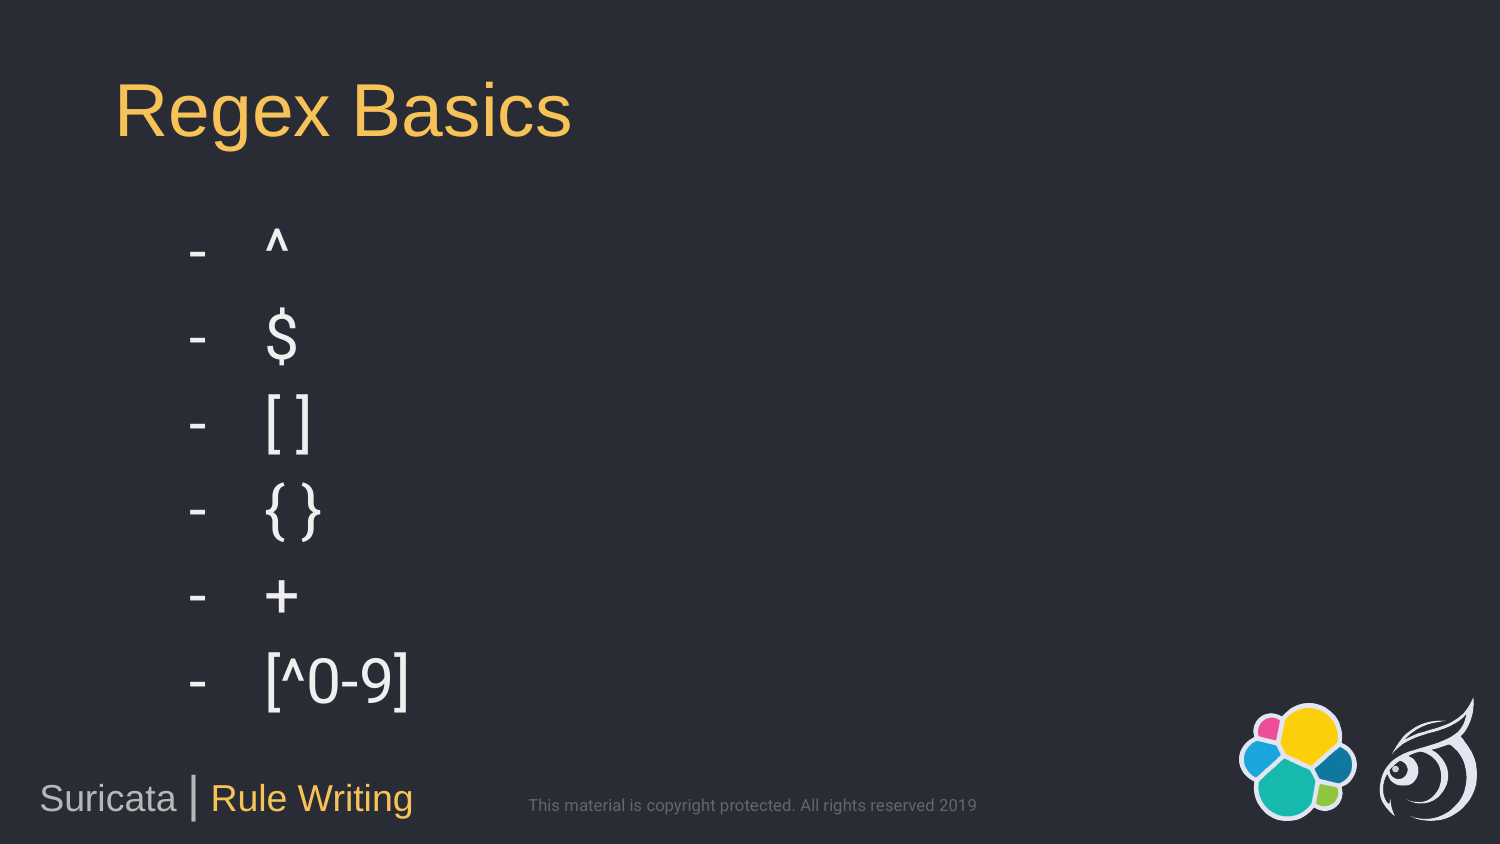

# Regex Basics
- 	^
- 	$
- 	[ ]
- 	{ }
- 	+
- 	[^0-9]